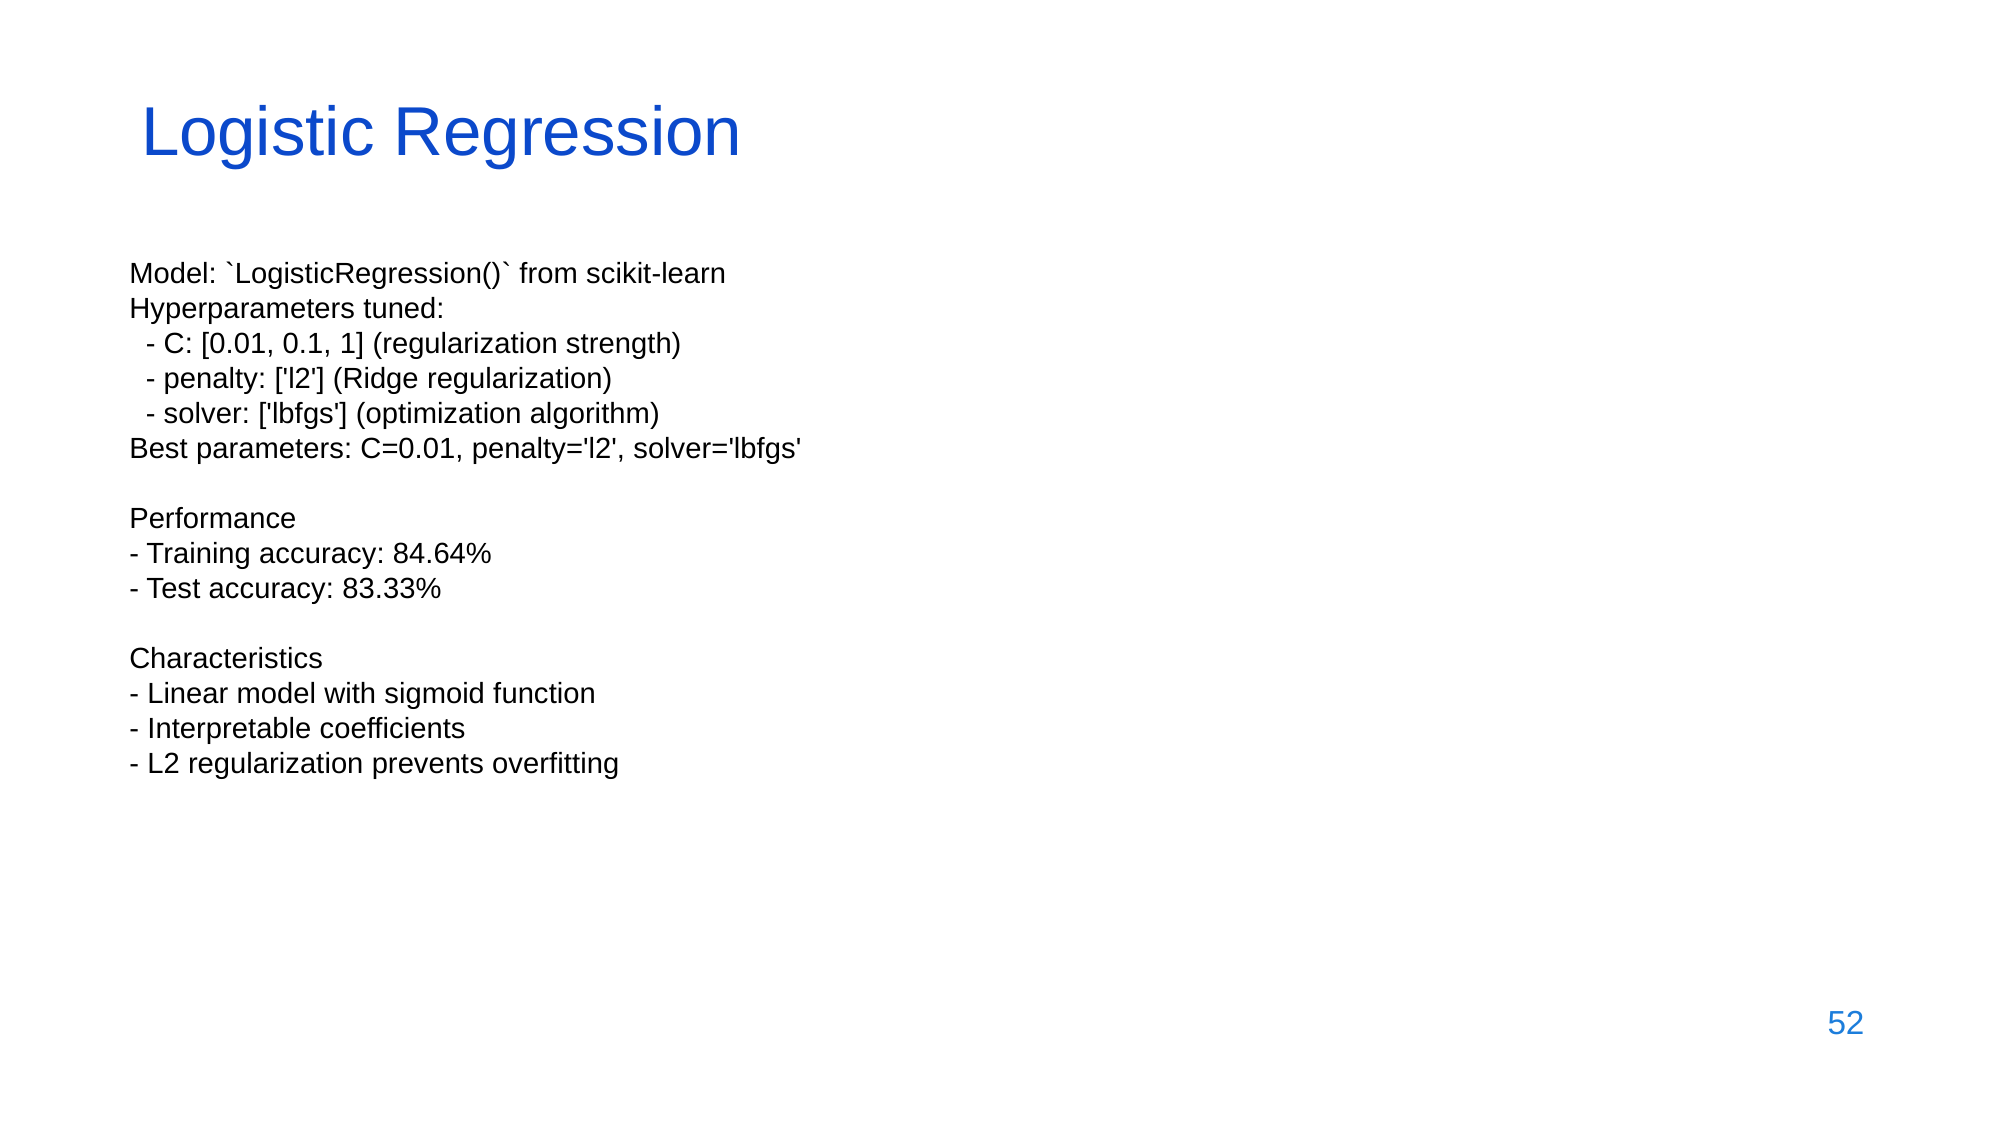

Logistic Regression
Model: `LogisticRegression()` from scikit-learn
Hyperparameters tuned:
  - C: [0.01, 0.1, 1] (regularization strength)
  - penalty: ['l2'] (Ridge regularization)
  - solver: ['lbfgs'] (optimization algorithm)
Best parameters: C=0.01, penalty='l2', solver='lbfgs'

Performance
- Training accuracy: 84.64%
- Test accuracy: 83.33%

Characteristics
- Linear model with sigmoid function
- Interpretable coefficients
- L2 regularization prevents overfitting

52